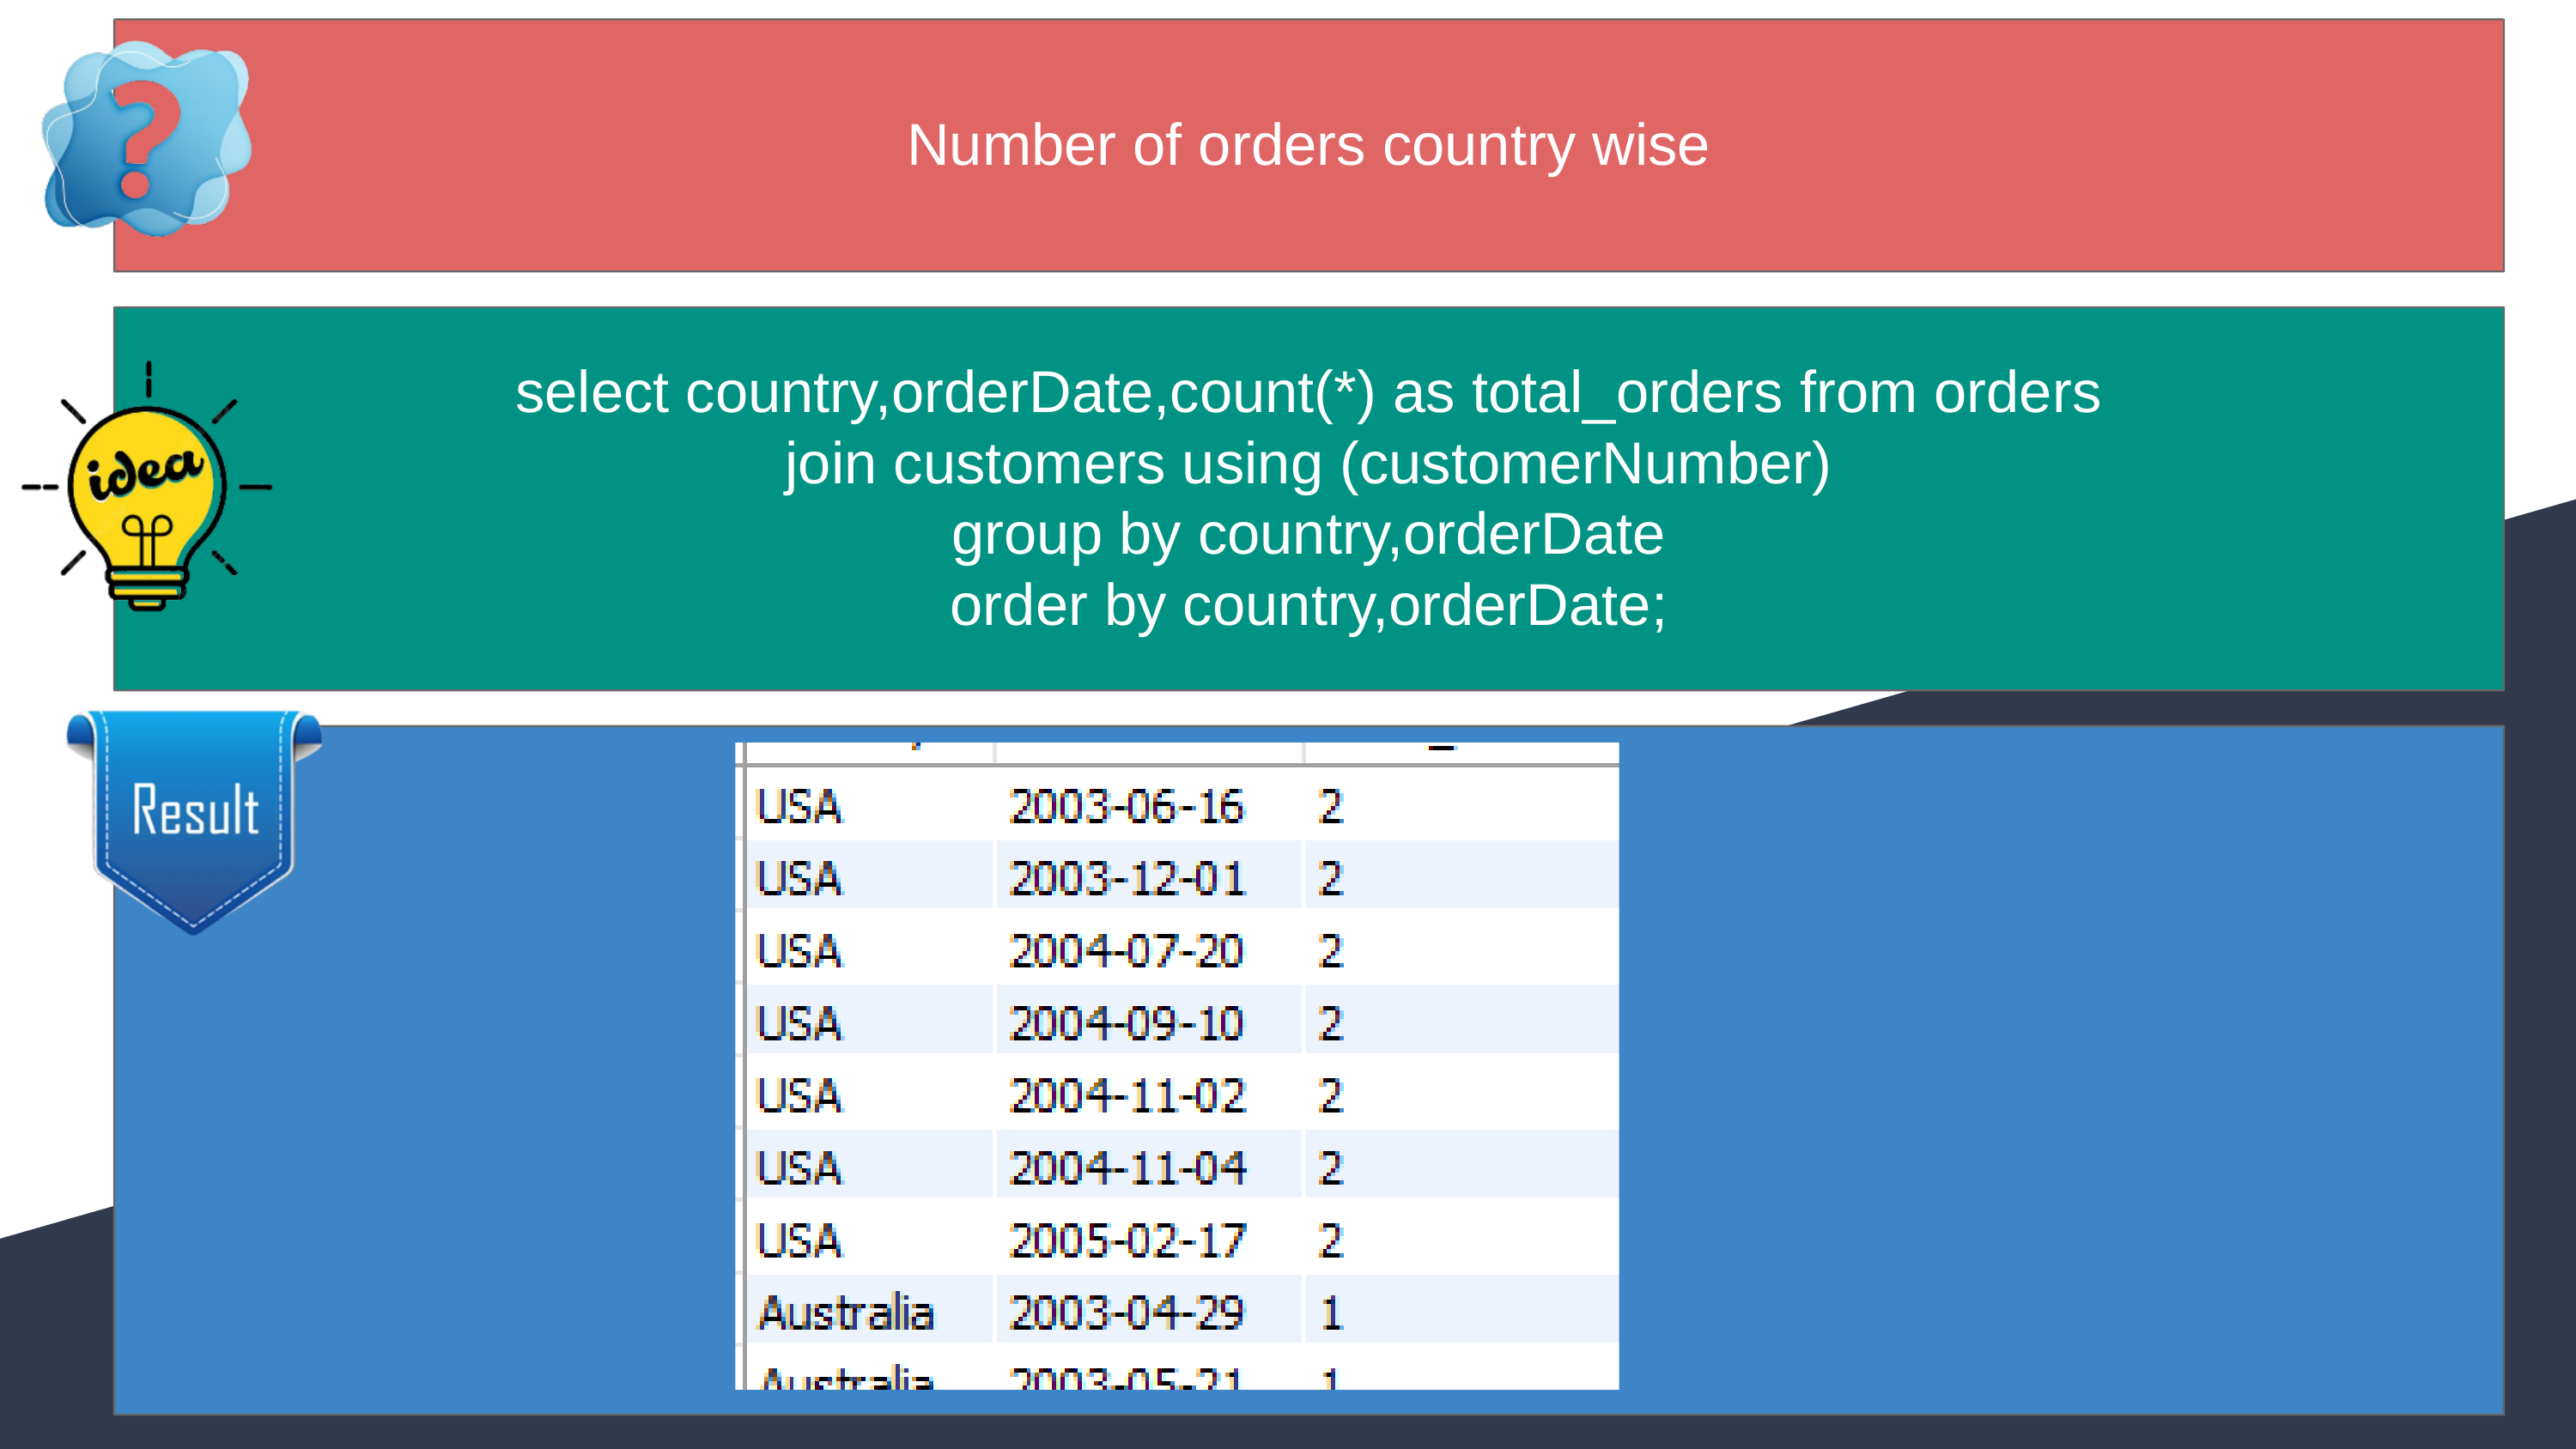

Number of orders country wise

select country,orderDate,count(*) as total_orders from orders
join customers using (customerNumber)
group by country,orderDate
order by country,orderDate;